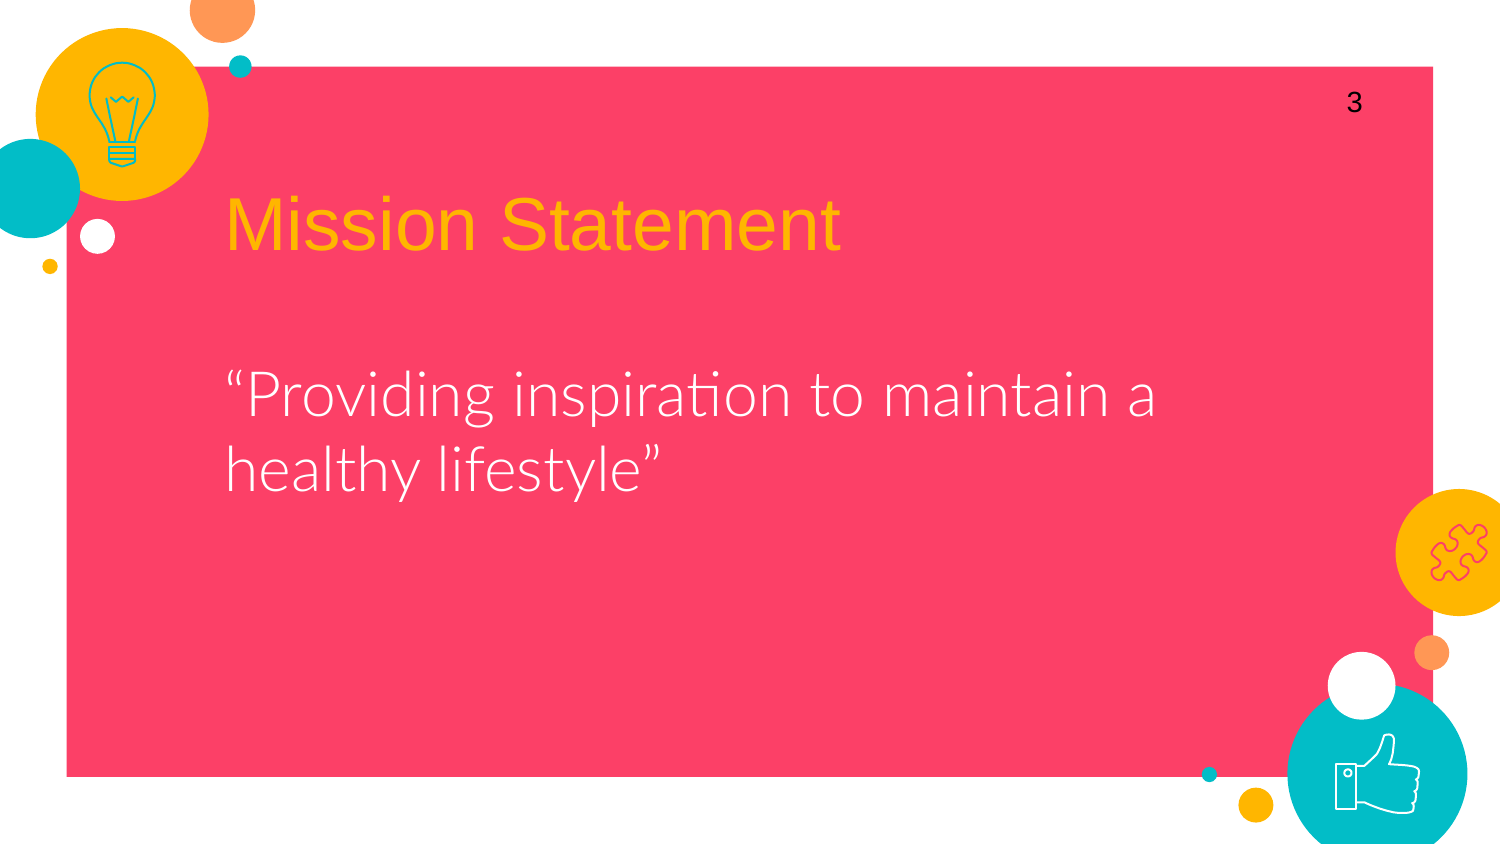

3
Mission Statement
“Providing inspiration to maintain a healthy lifestyle”